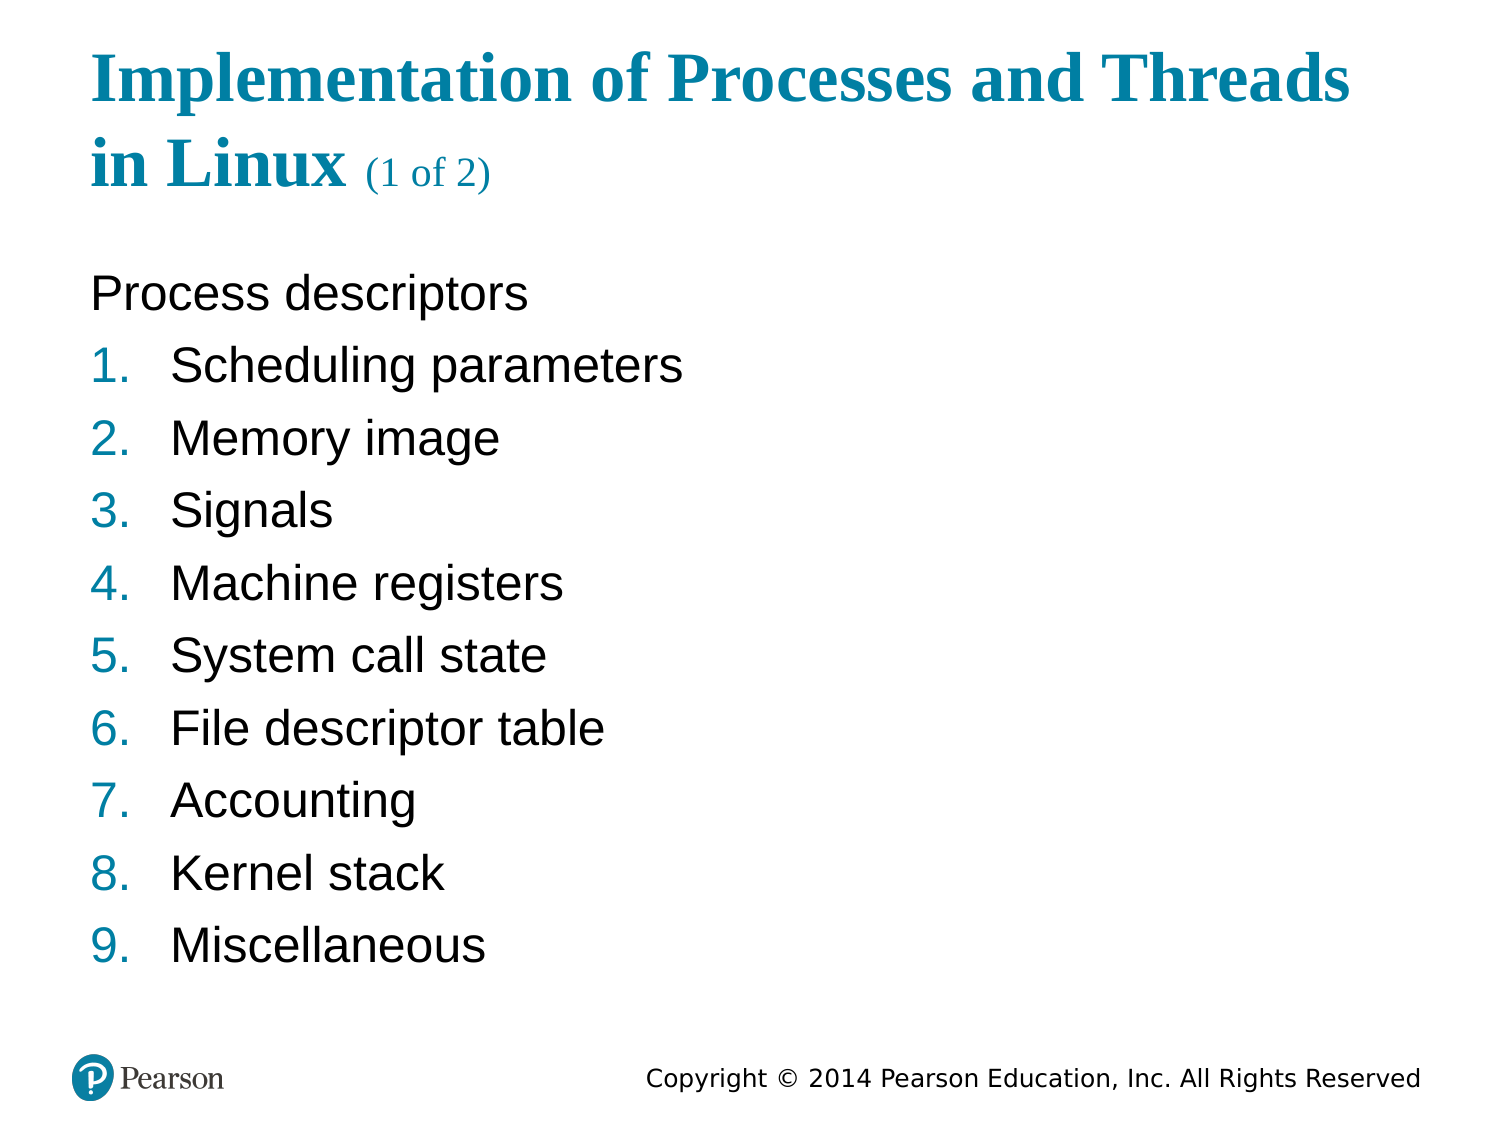

# Implementation of Processes and Threads in Linux (1 of 2)
Process descriptors
Scheduling parameters
Memory image
Signals
Machine registers
System call state
File descriptor table
Accounting
Kernel stack
Miscellaneous